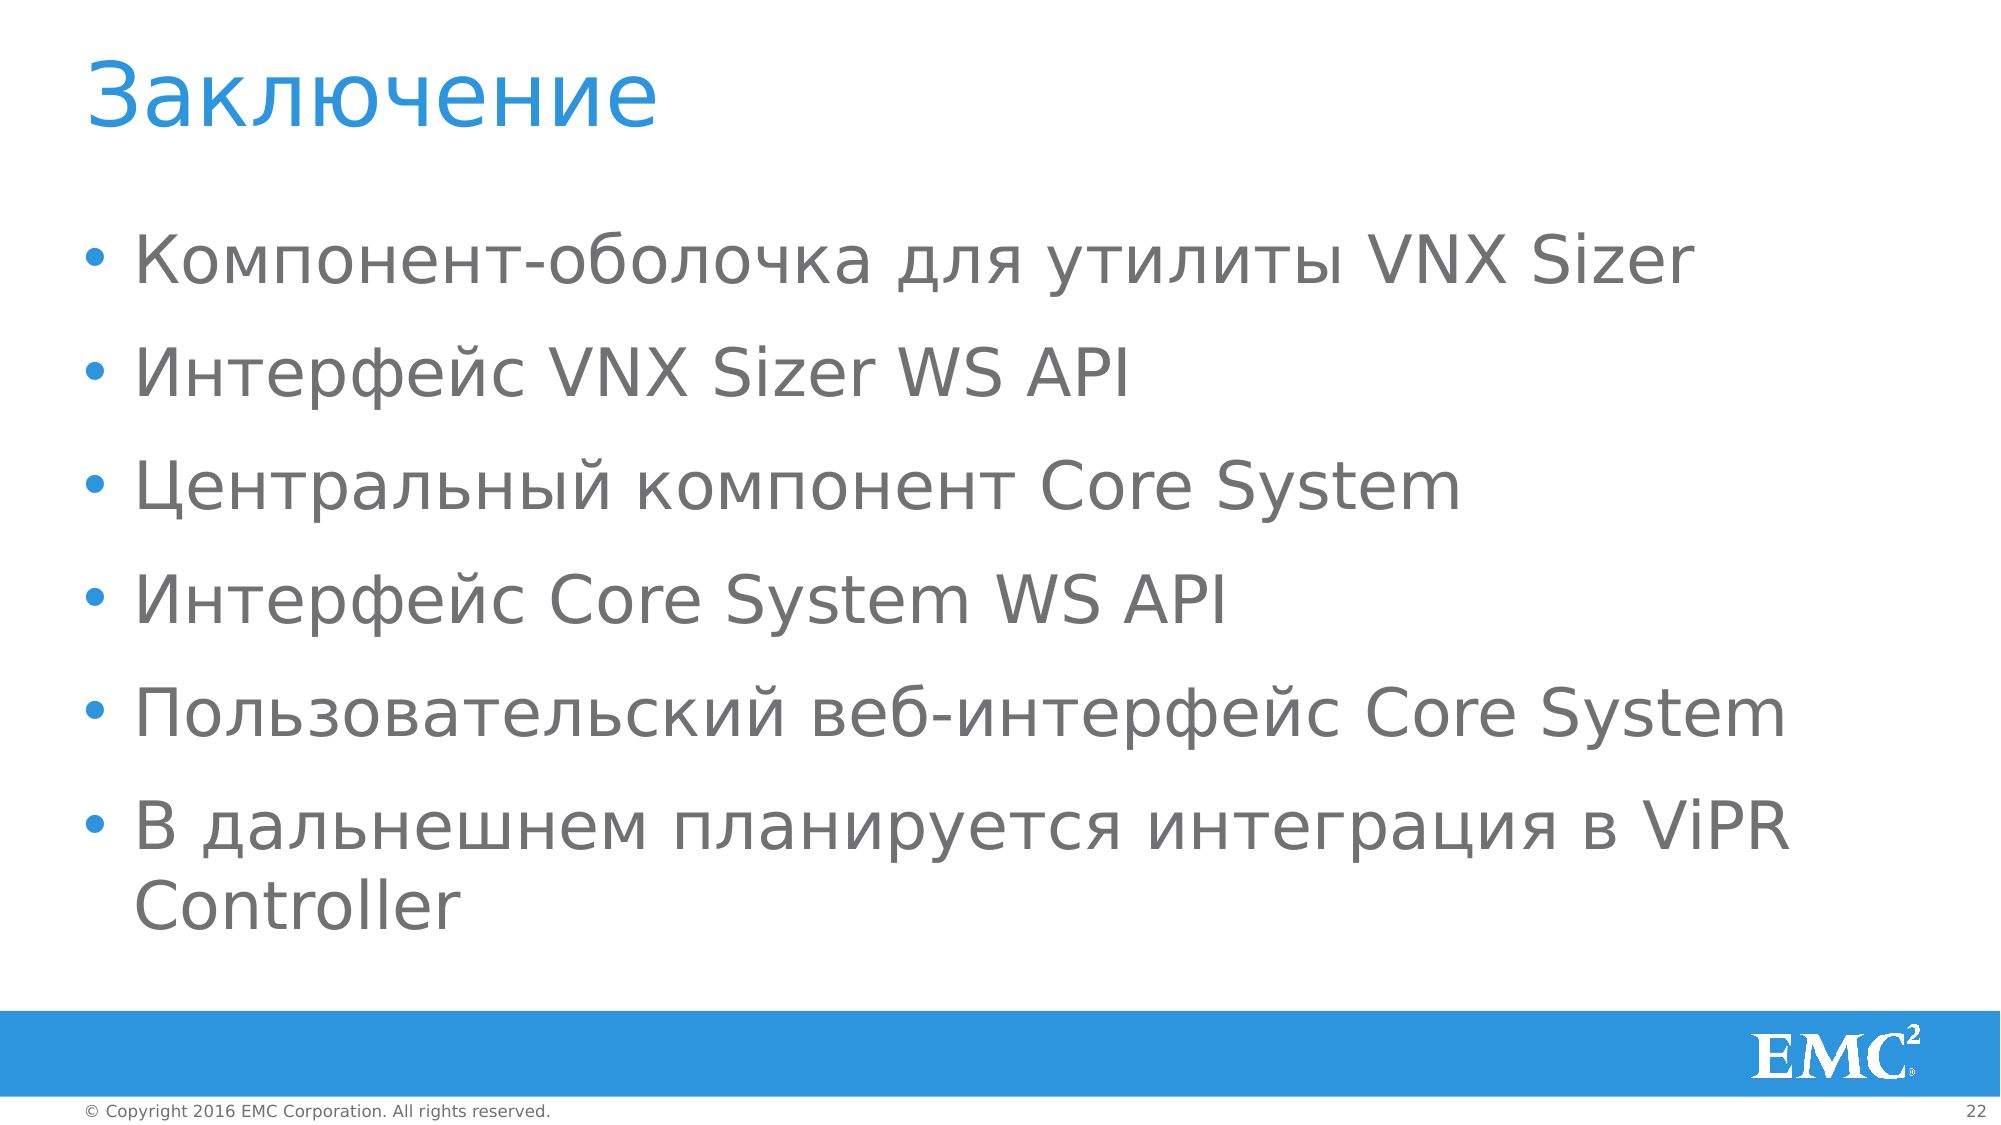

# Заключение
Компонент-оболочка для утилиты VNX Sizer
Интерфейс VNX Sizer WS API
Центральный компонент Core System
Интерфейс Core System WS API
Пользовательский веб-интерфейс Core System
В дальнешнем планируется интеграция в ViPR Controller